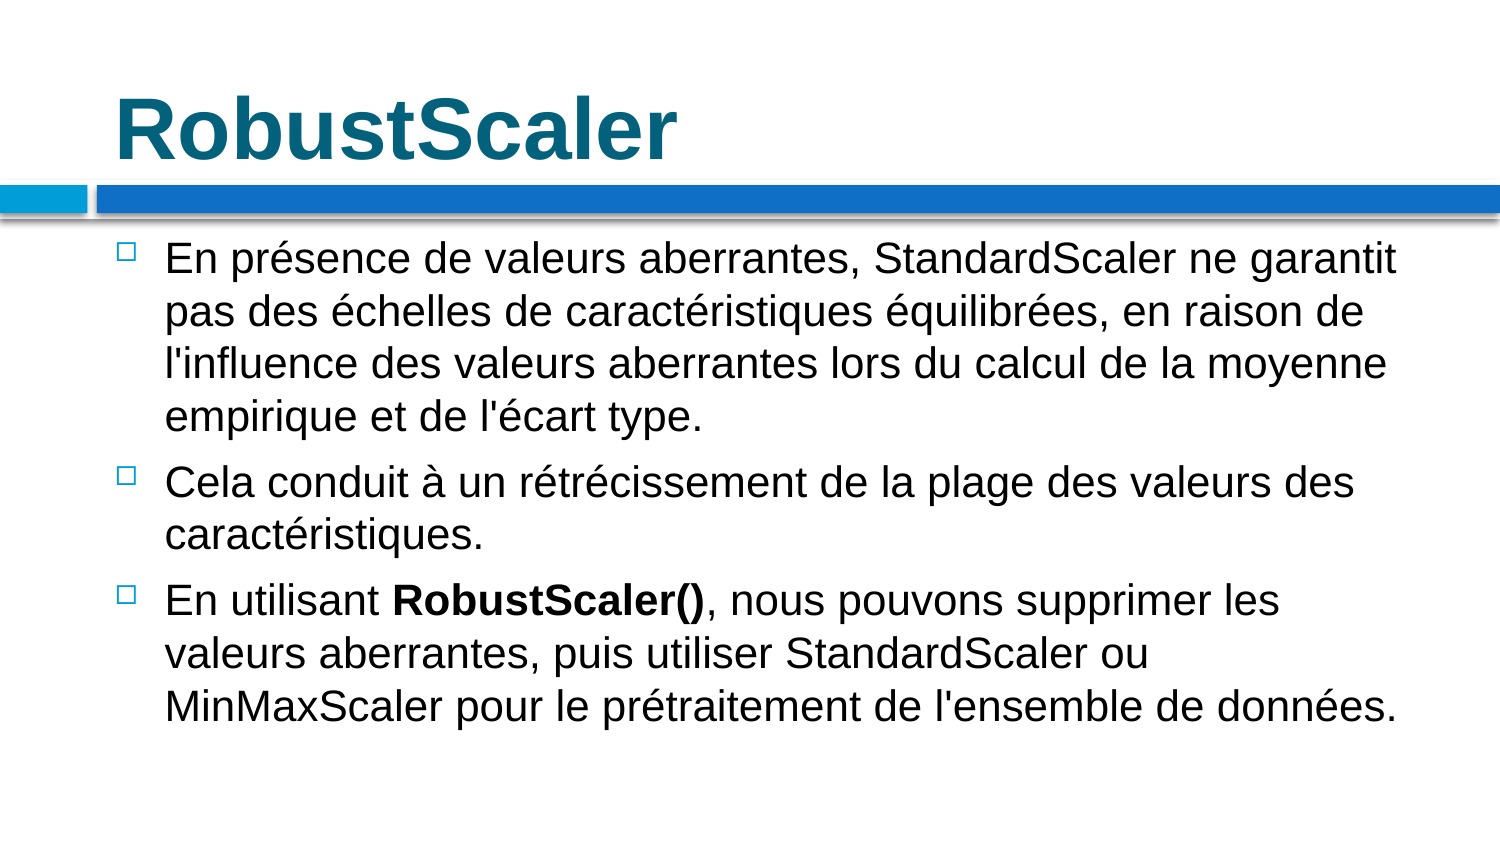

# RobustScaler
En présence de valeurs aberrantes, StandardScaler ne garantit pas des échelles de caractéristiques équilibrées, en raison de l'influence des valeurs aberrantes lors du calcul de la moyenne empirique et de l'écart type.
Cela conduit à un rétrécissement de la plage des valeurs des caractéristiques.
En utilisant RobustScaler(), nous pouvons supprimer les valeurs aberrantes, puis utiliser StandardScaler ou MinMaxScaler pour le prétraitement de l'ensemble de données.